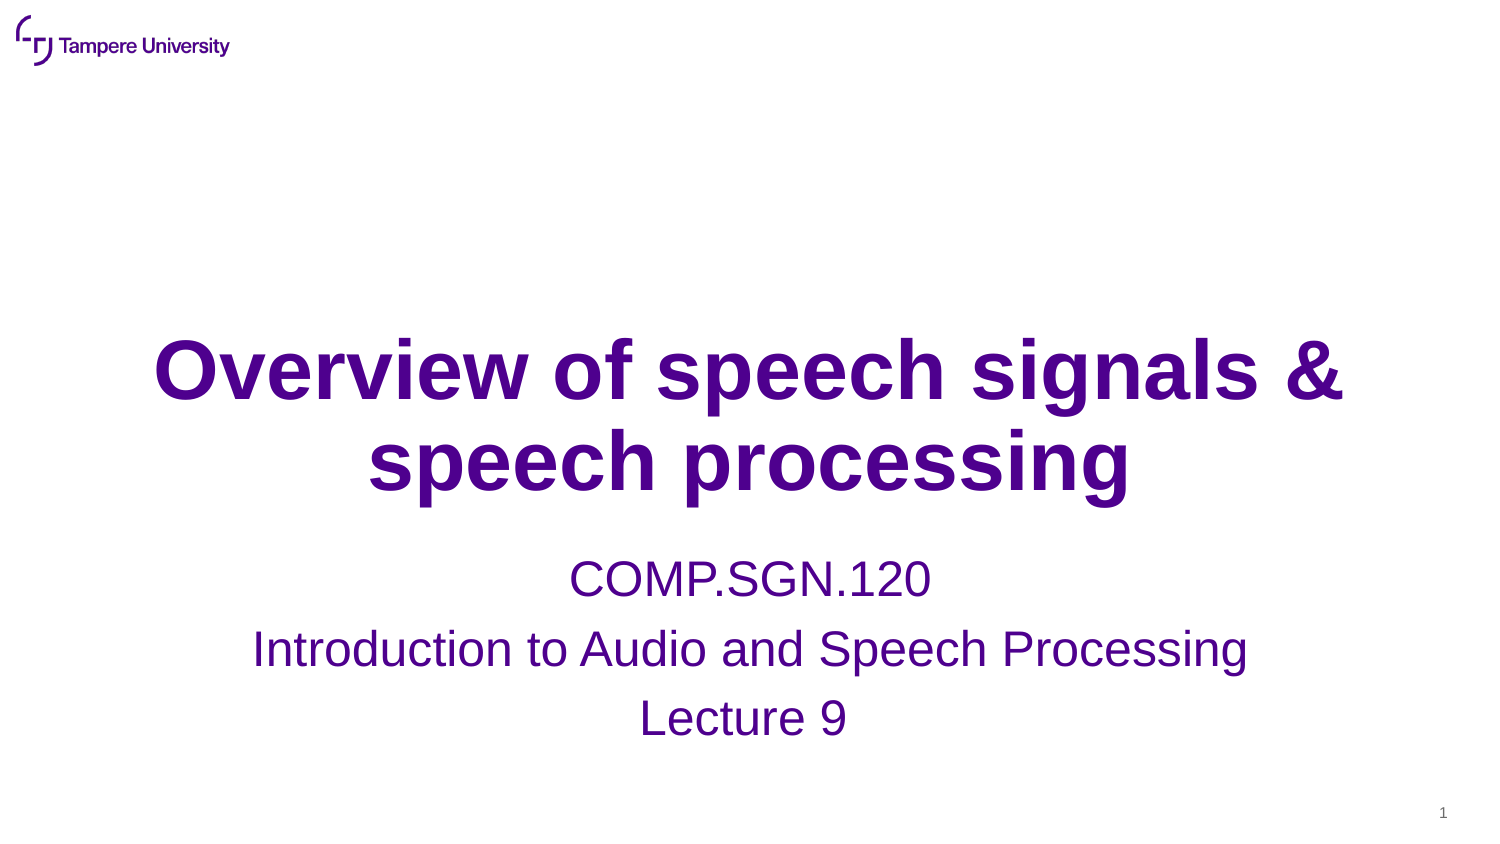

# Overview of speech signals & speech processing
COMP.SGN.120
Introduction to Audio and Speech Processing
Lecture 9
1